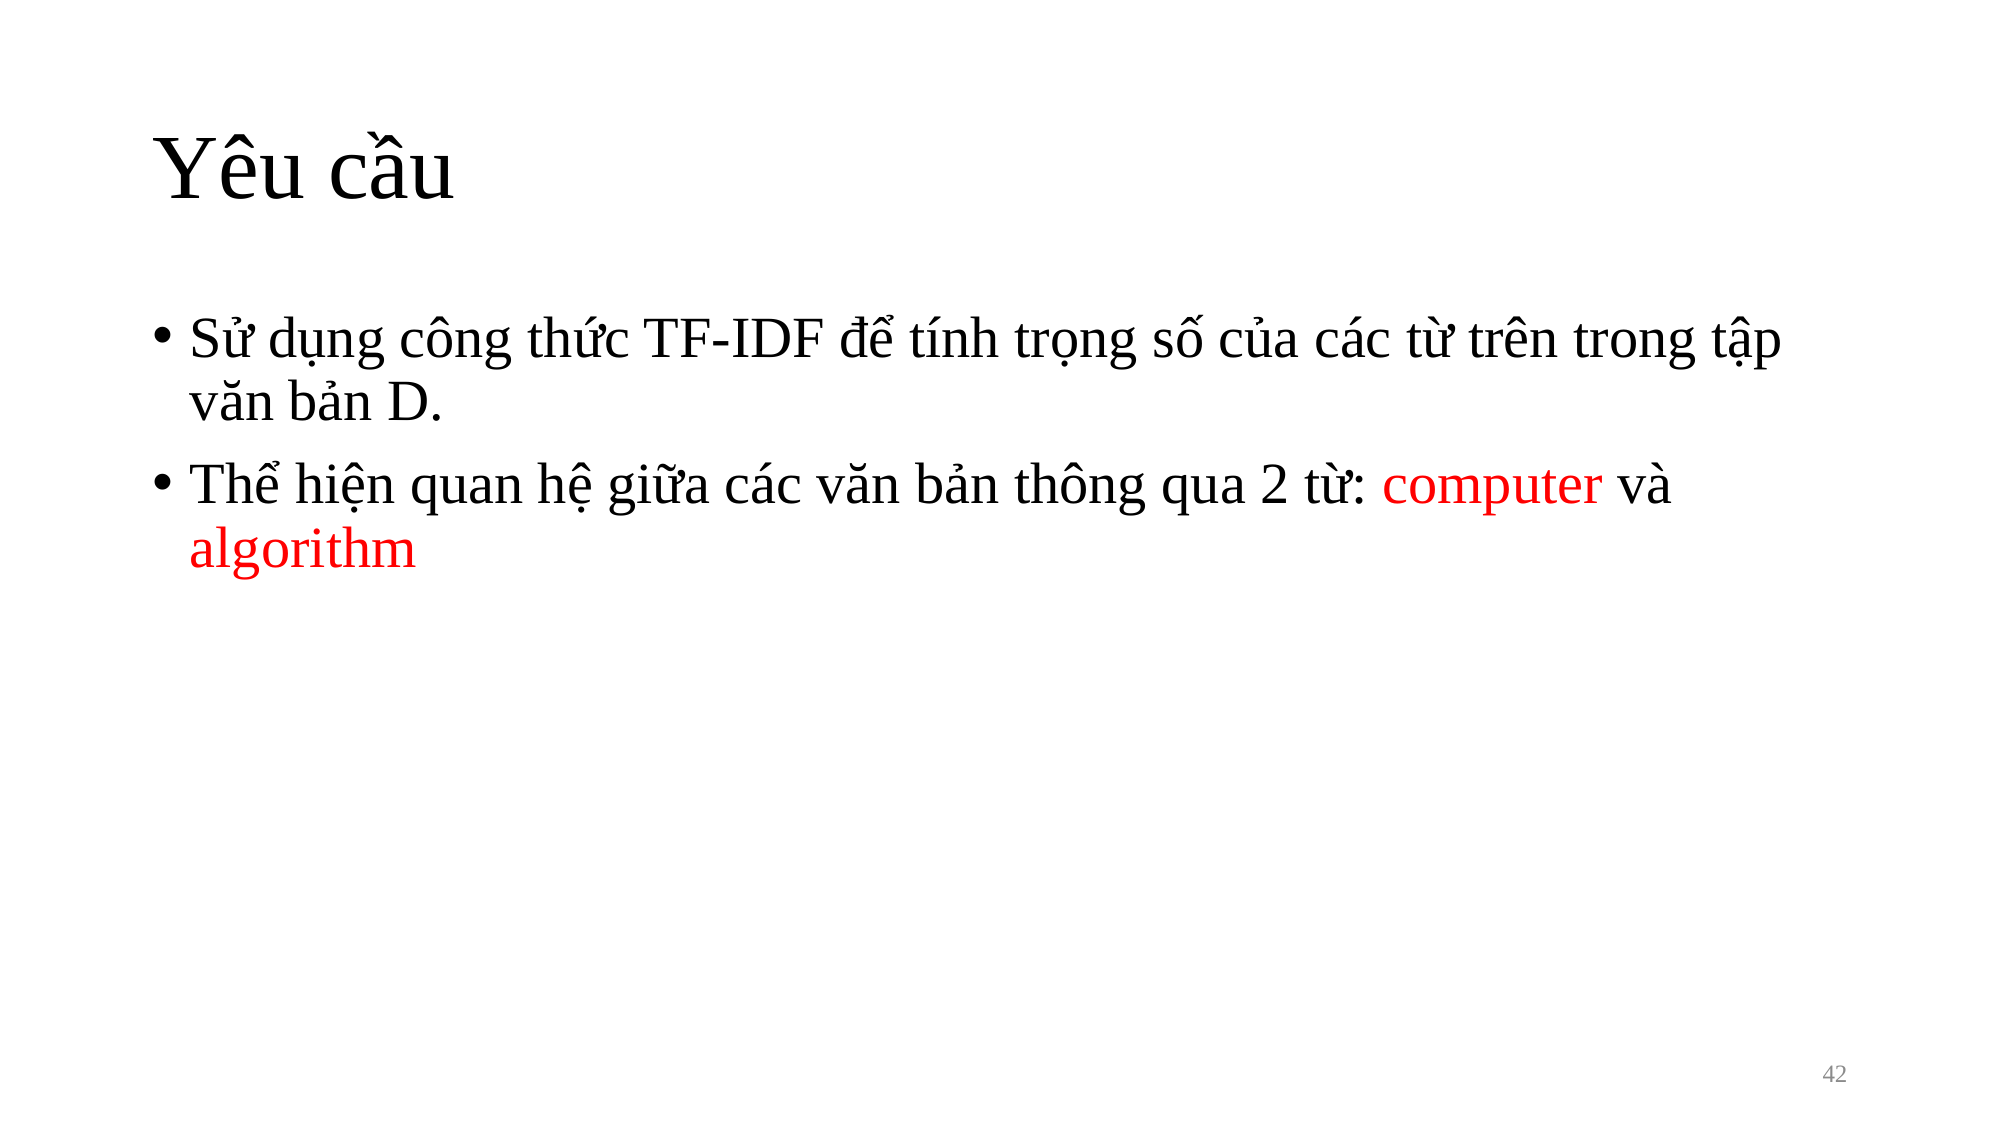

# Yêu cầu
Sử dụng công thức TF-IDF để tính trọng số của các từ trên trong tập văn bản D.
Thể hiện quan hệ giữa các văn bản thông qua 2 từ: computer và algorithm
42